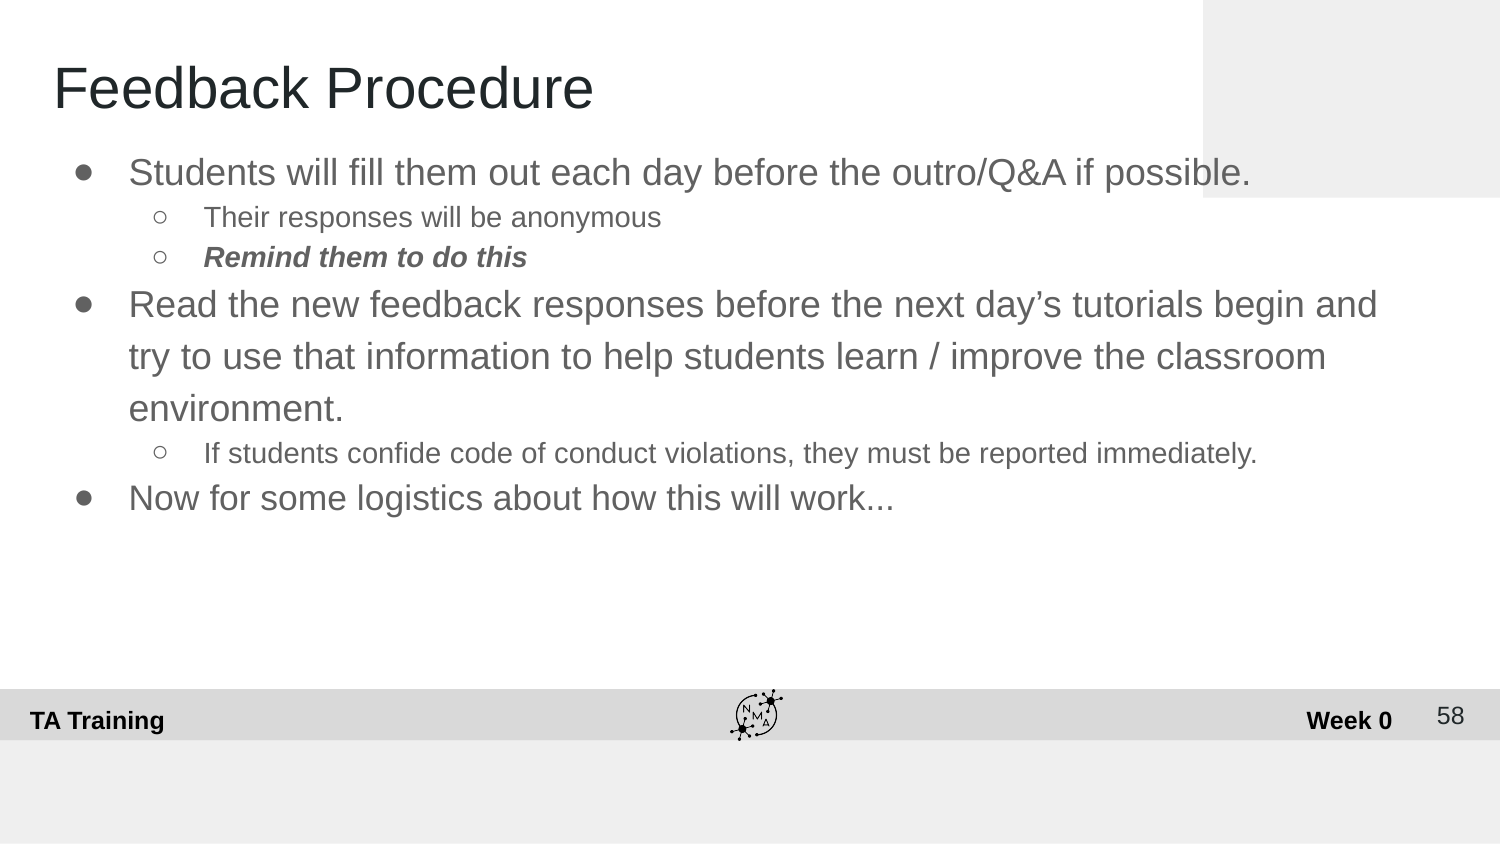

# Feedback Procedure
Students will fill them out each day before the outro/Q&A if possible.
Their responses will be anonymous
Remind them to do this
Read the new feedback responses before the next day’s tutorials begin and try to use that information to help students learn / improve the classroom environment.
If students confide code of conduct violations, they must be reported immediately.
Now for some logistics about how this will work...
58